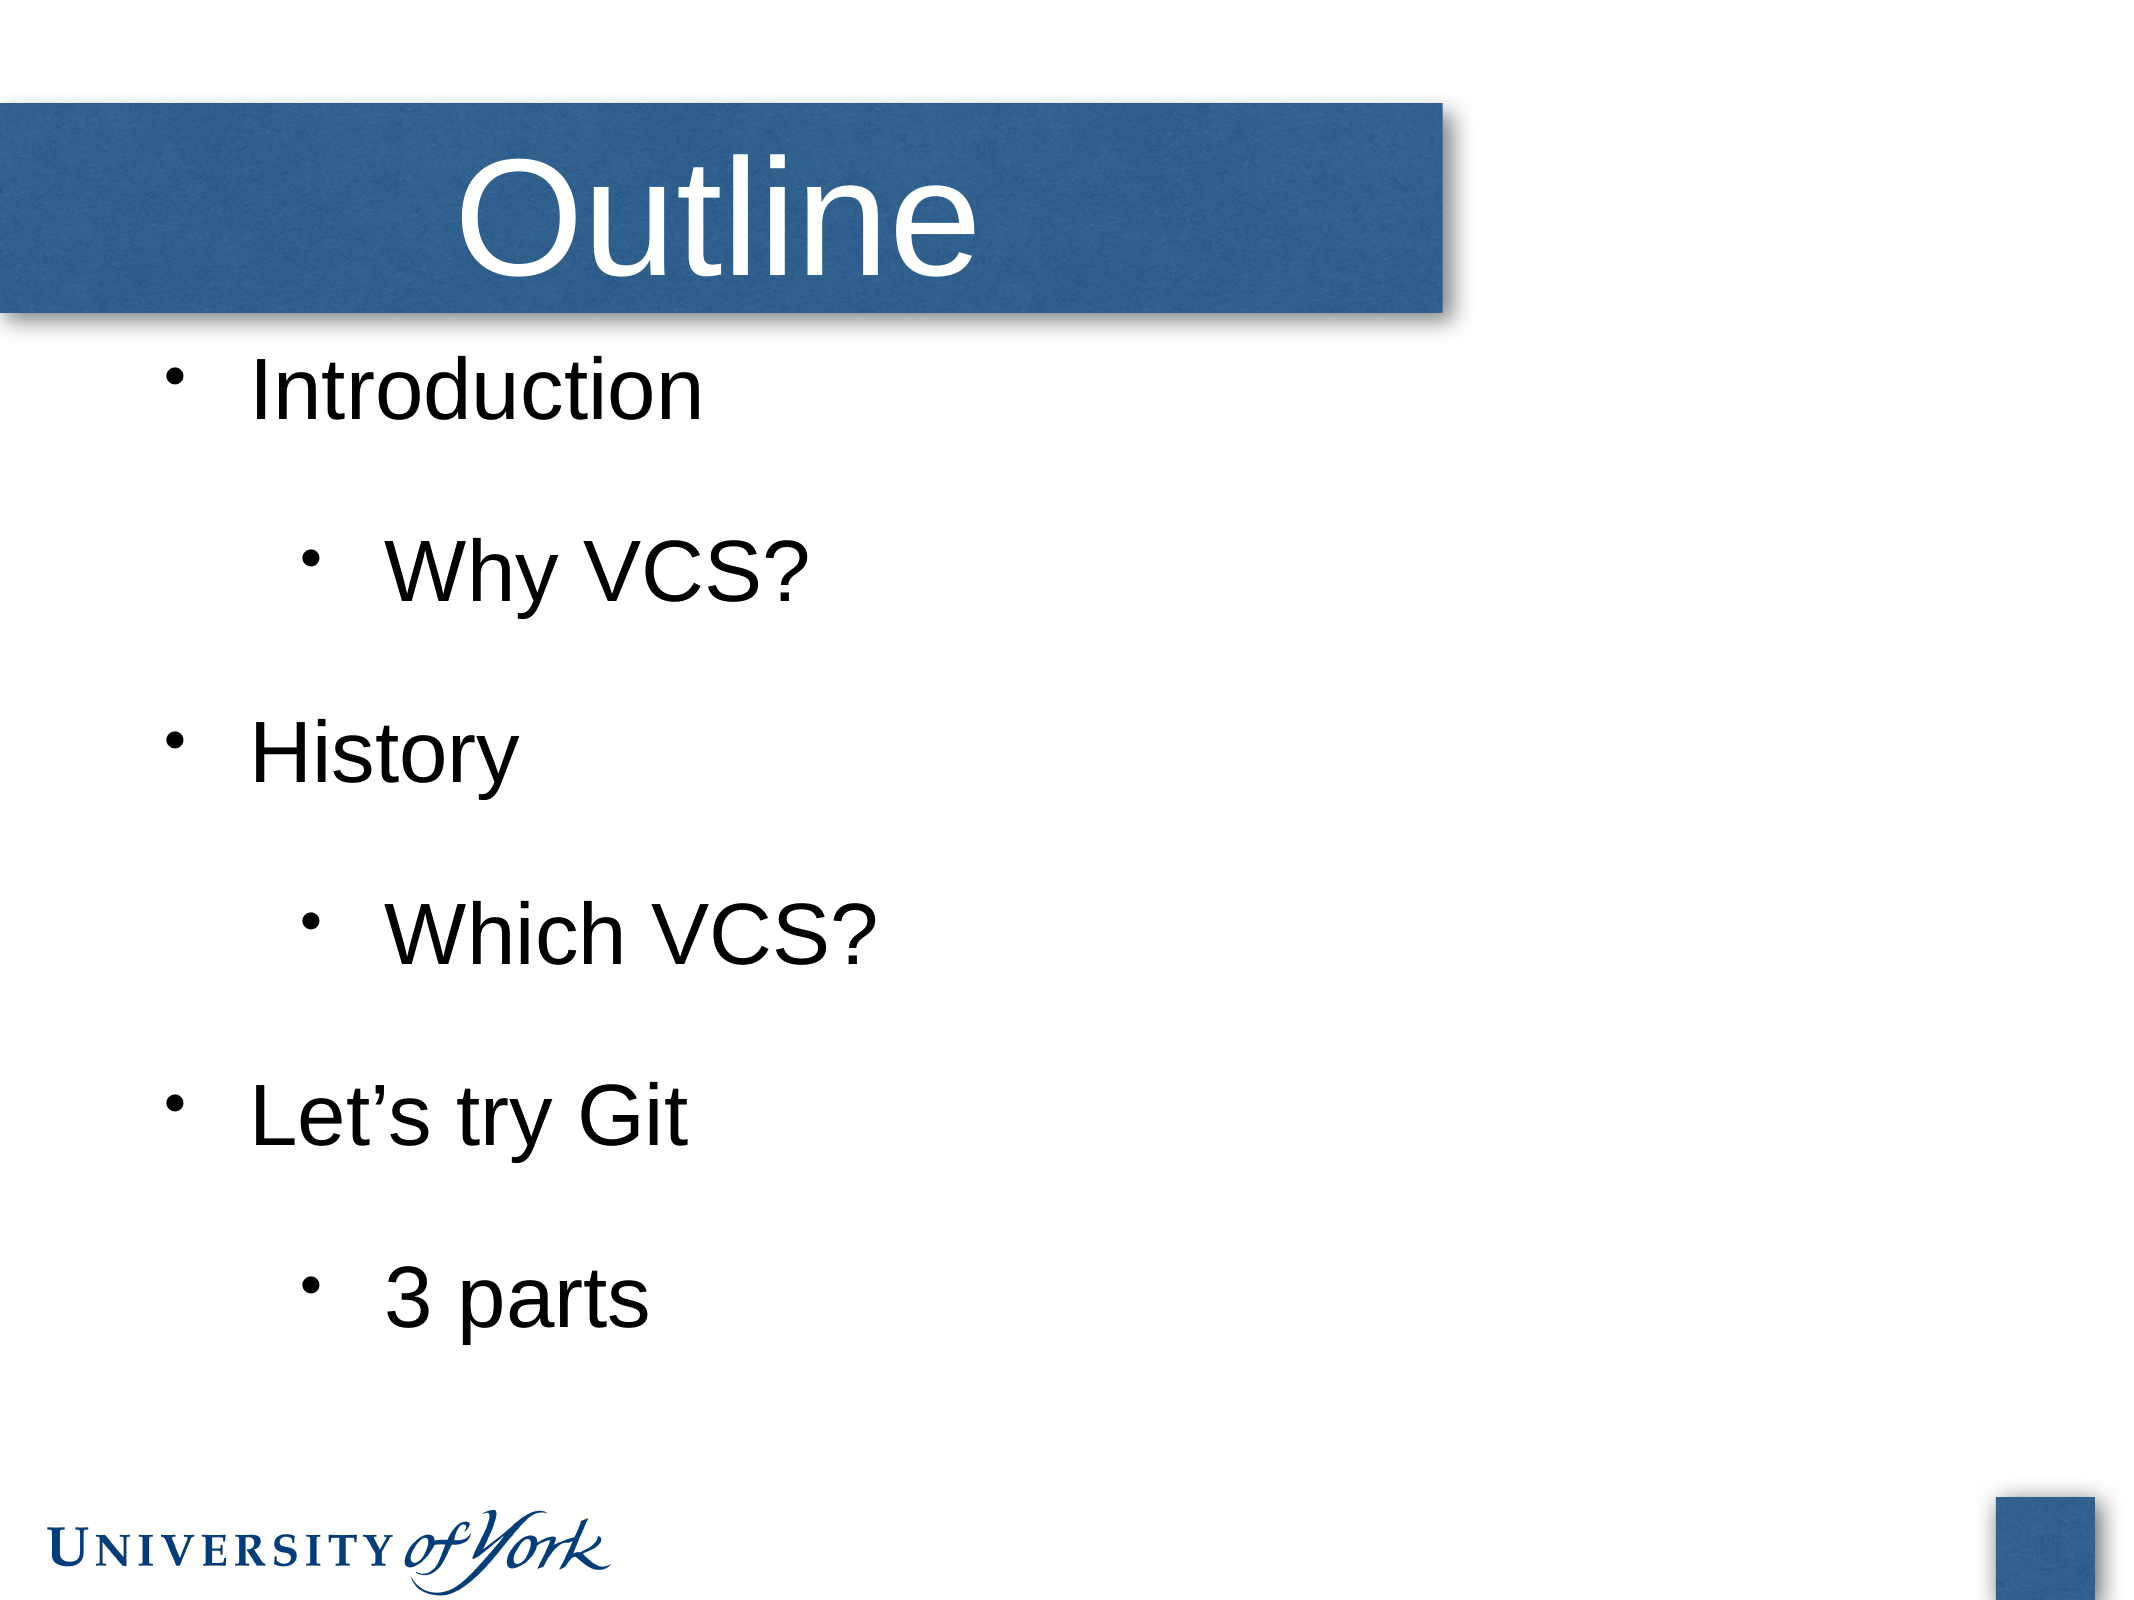

# Outline
Introduction
Why VCS?
History
Which VCS?
Let’s try Git
3 parts
2